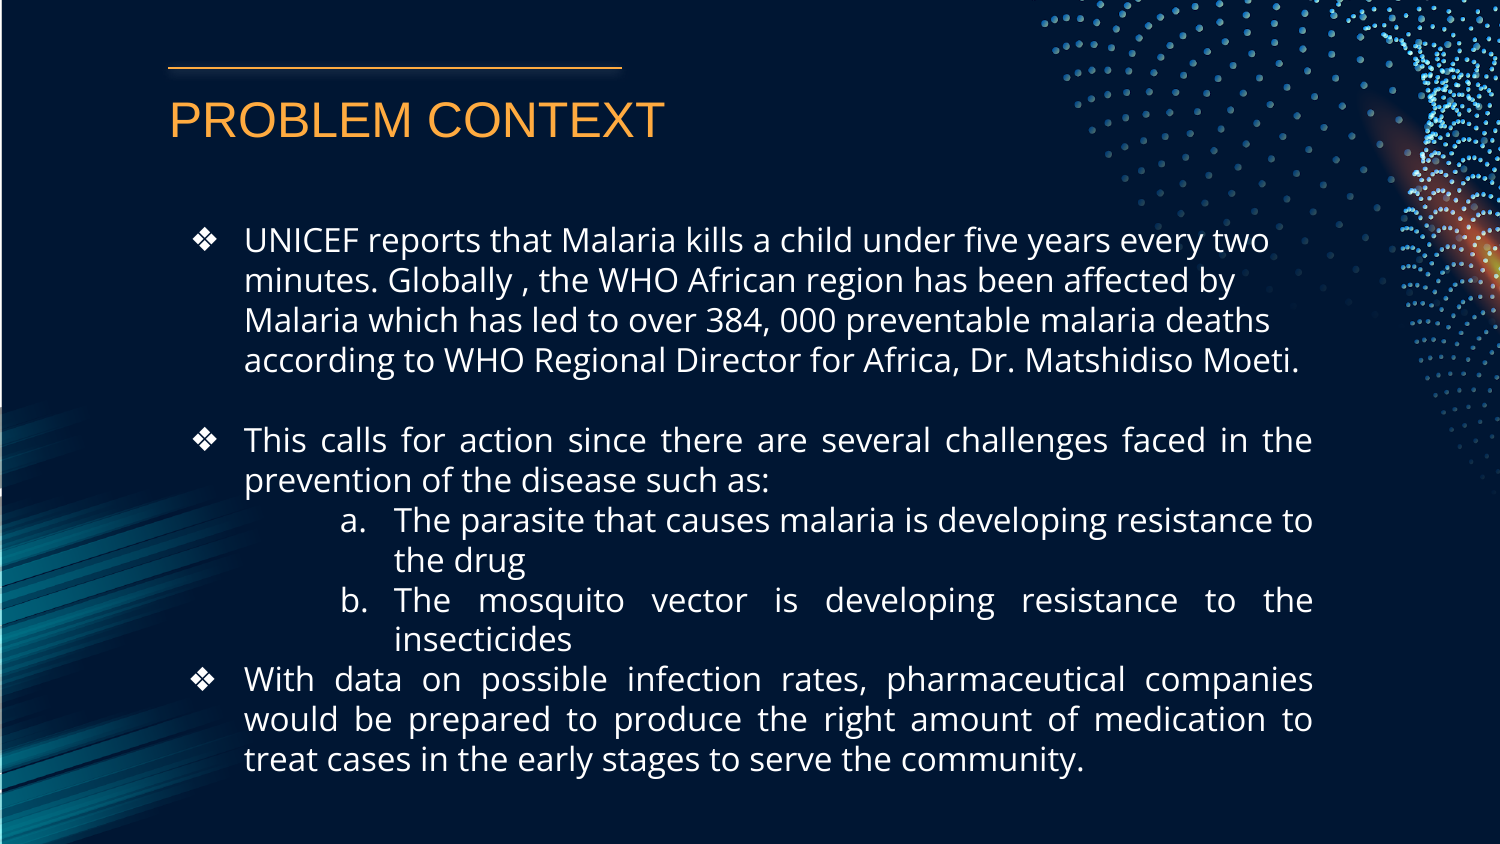

# PROBLEM CONTEXT
UNICEF reports that Malaria kills a child under five years every two minutes. Globally , the WHO African region has been affected by Malaria which has led to over 384, 000 preventable malaria deaths according to WHO Regional Director for Africa, Dr. Matshidiso Moeti.

This calls for action since there are several challenges faced in the prevention of the disease such as:
The parasite that causes malaria is developing resistance to the drug
The mosquito vector is developing resistance to the insecticides
With data on possible infection rates, pharmaceutical companies would be prepared to produce the right amount of medication to treat cases in the early stages to serve the community.